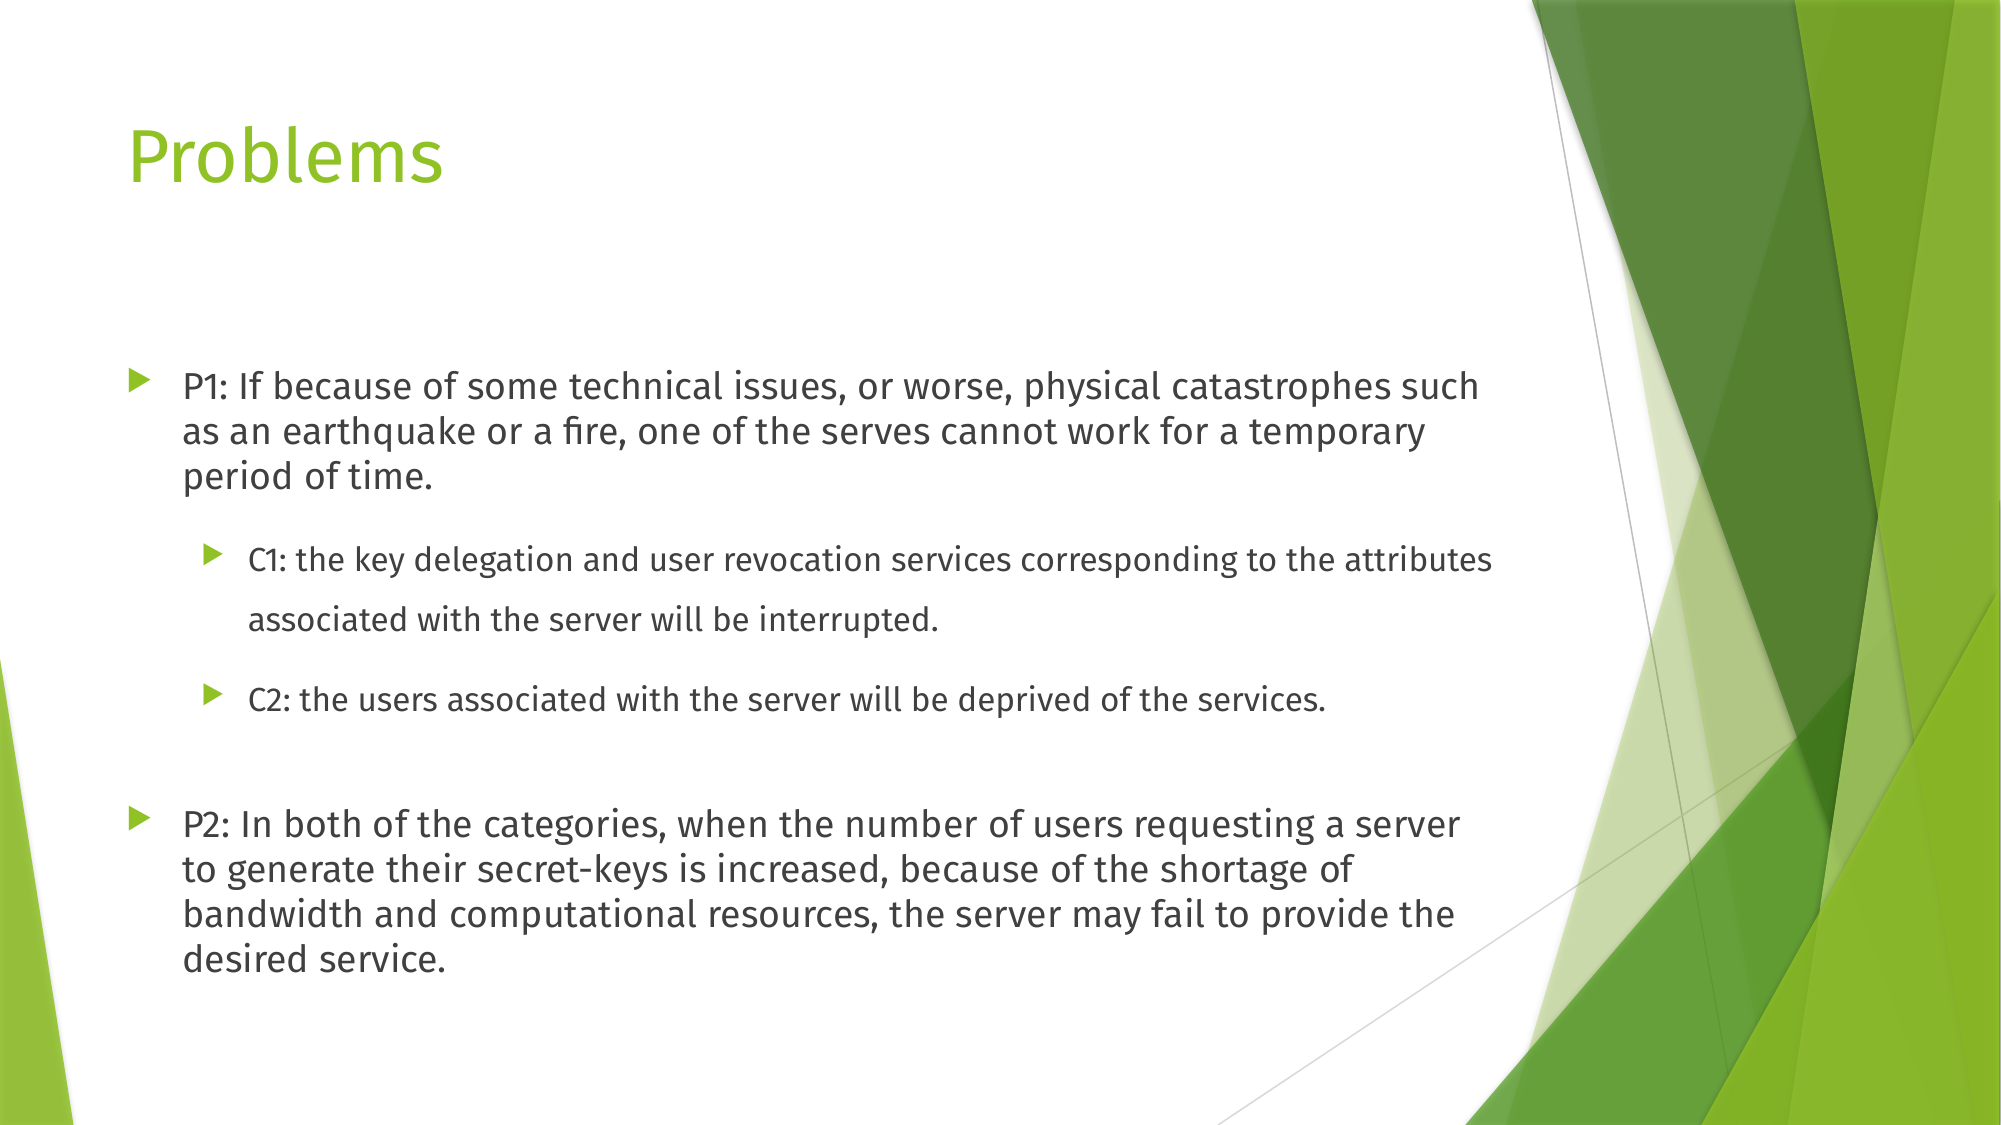

# Problems
P1: If because of some technical issues, or worse, physical catastrophes such as an earthquake or a fire, one of the serves cannot work for a temporary period of time.
C1: the key delegation and user revocation services corresponding to the attributes associated with the server will be interrupted.
C2: the users associated with the server will be deprived of the services.

P2: In both of the categories, when the number of users requesting a server to generate their secret-keys is increased, because of the shortage of bandwidth and computational resources, the server may fail to provide the desired service.